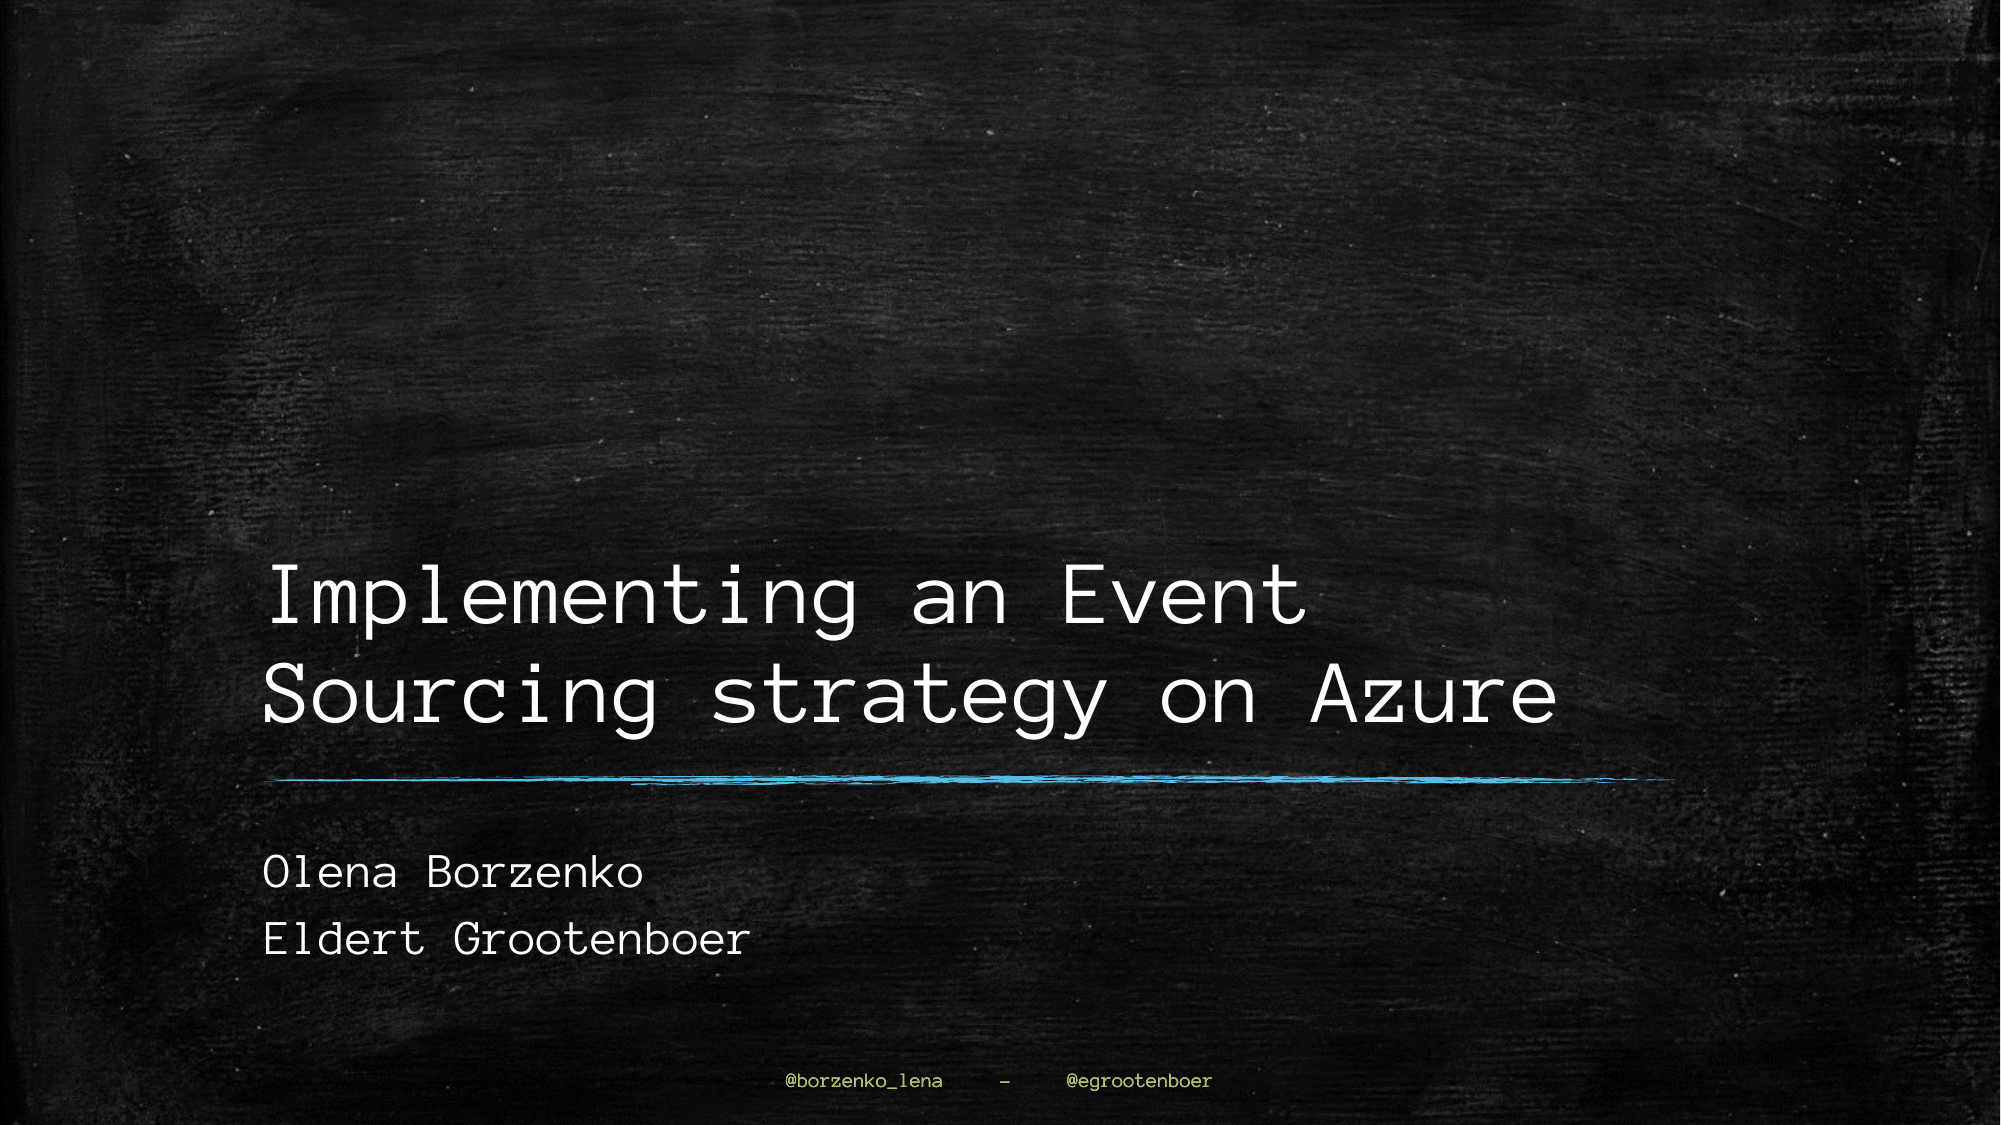

# Implementing an Event Sourcing strategy on Azure
Olena Borzenko
Eldert Grootenboer